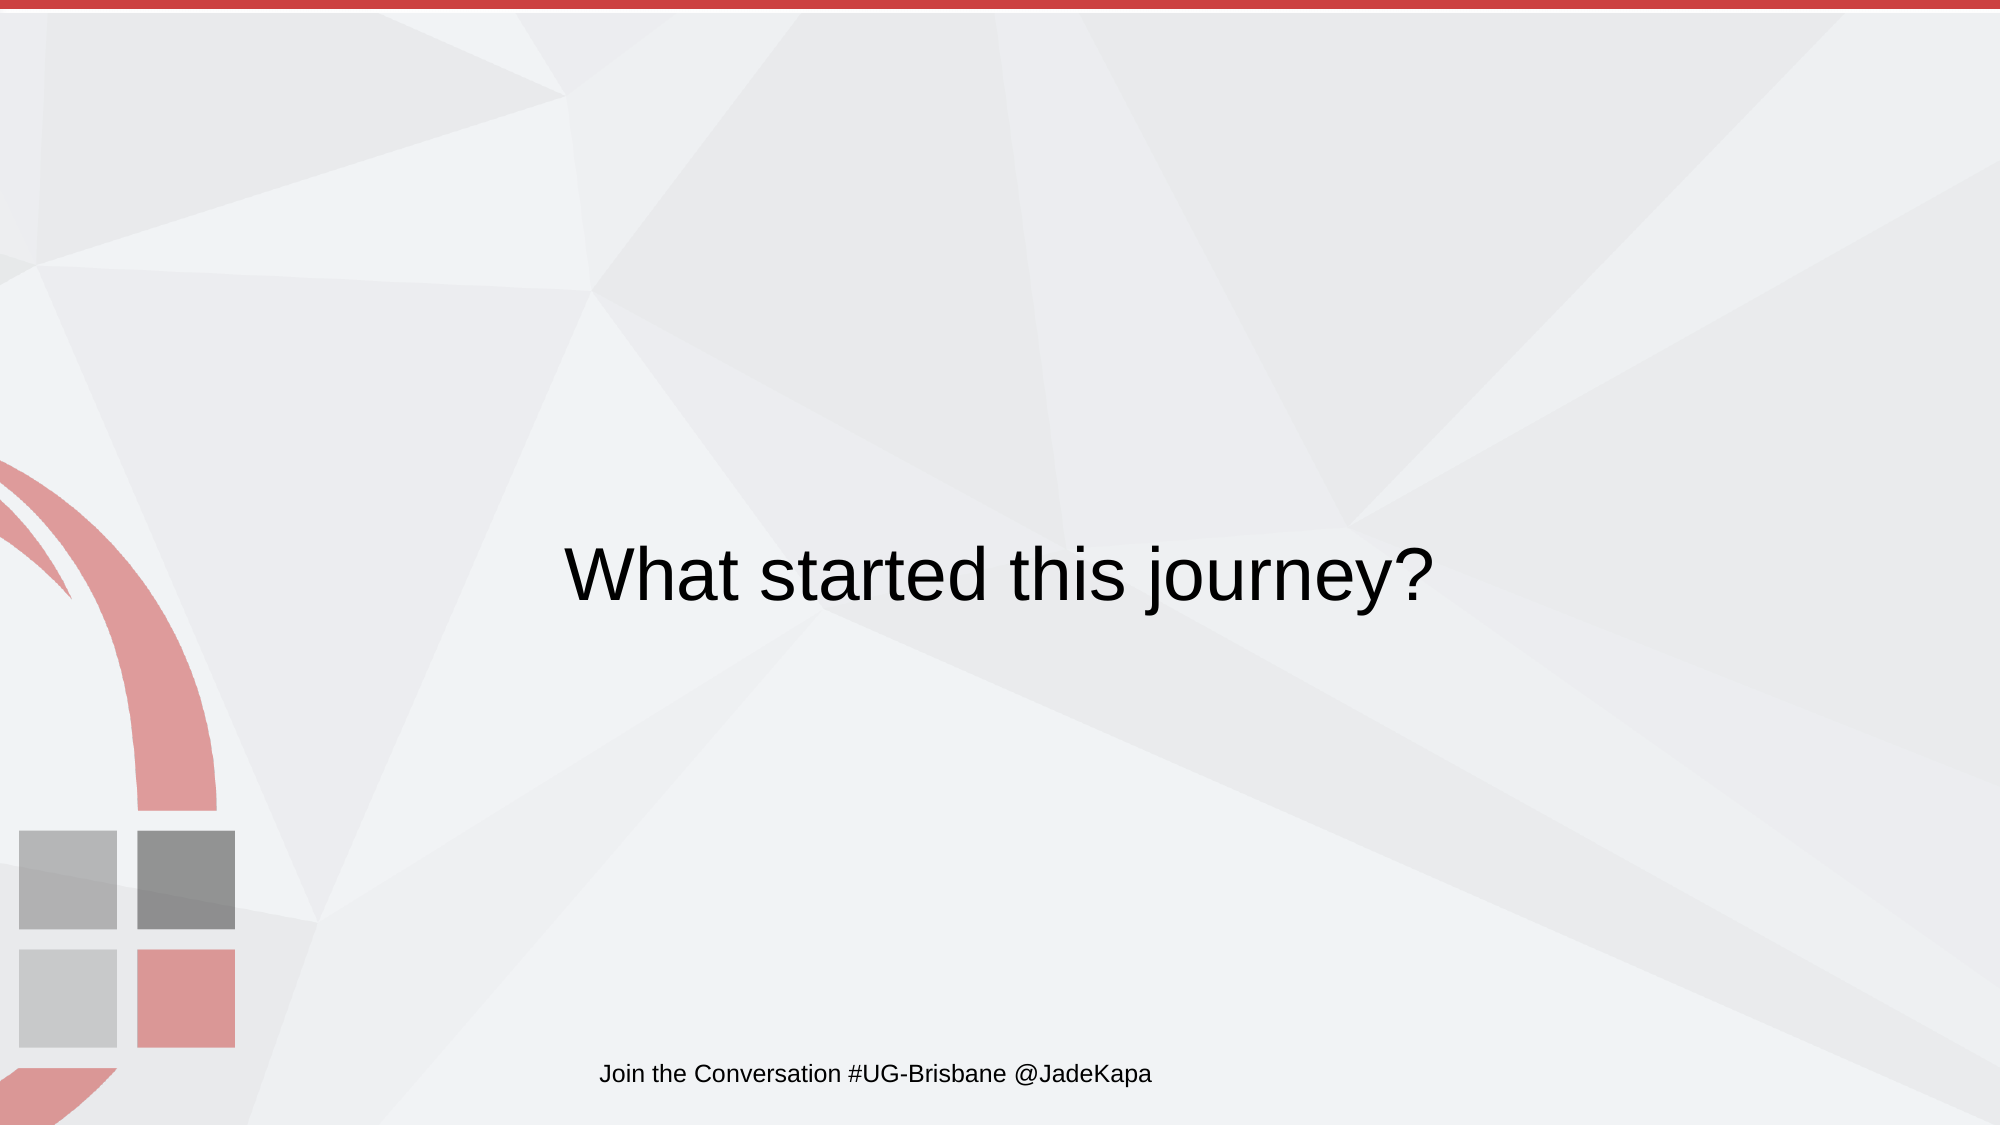

# What started this journey?
Join the Conversation #UG-Brisbane @JadeKapa